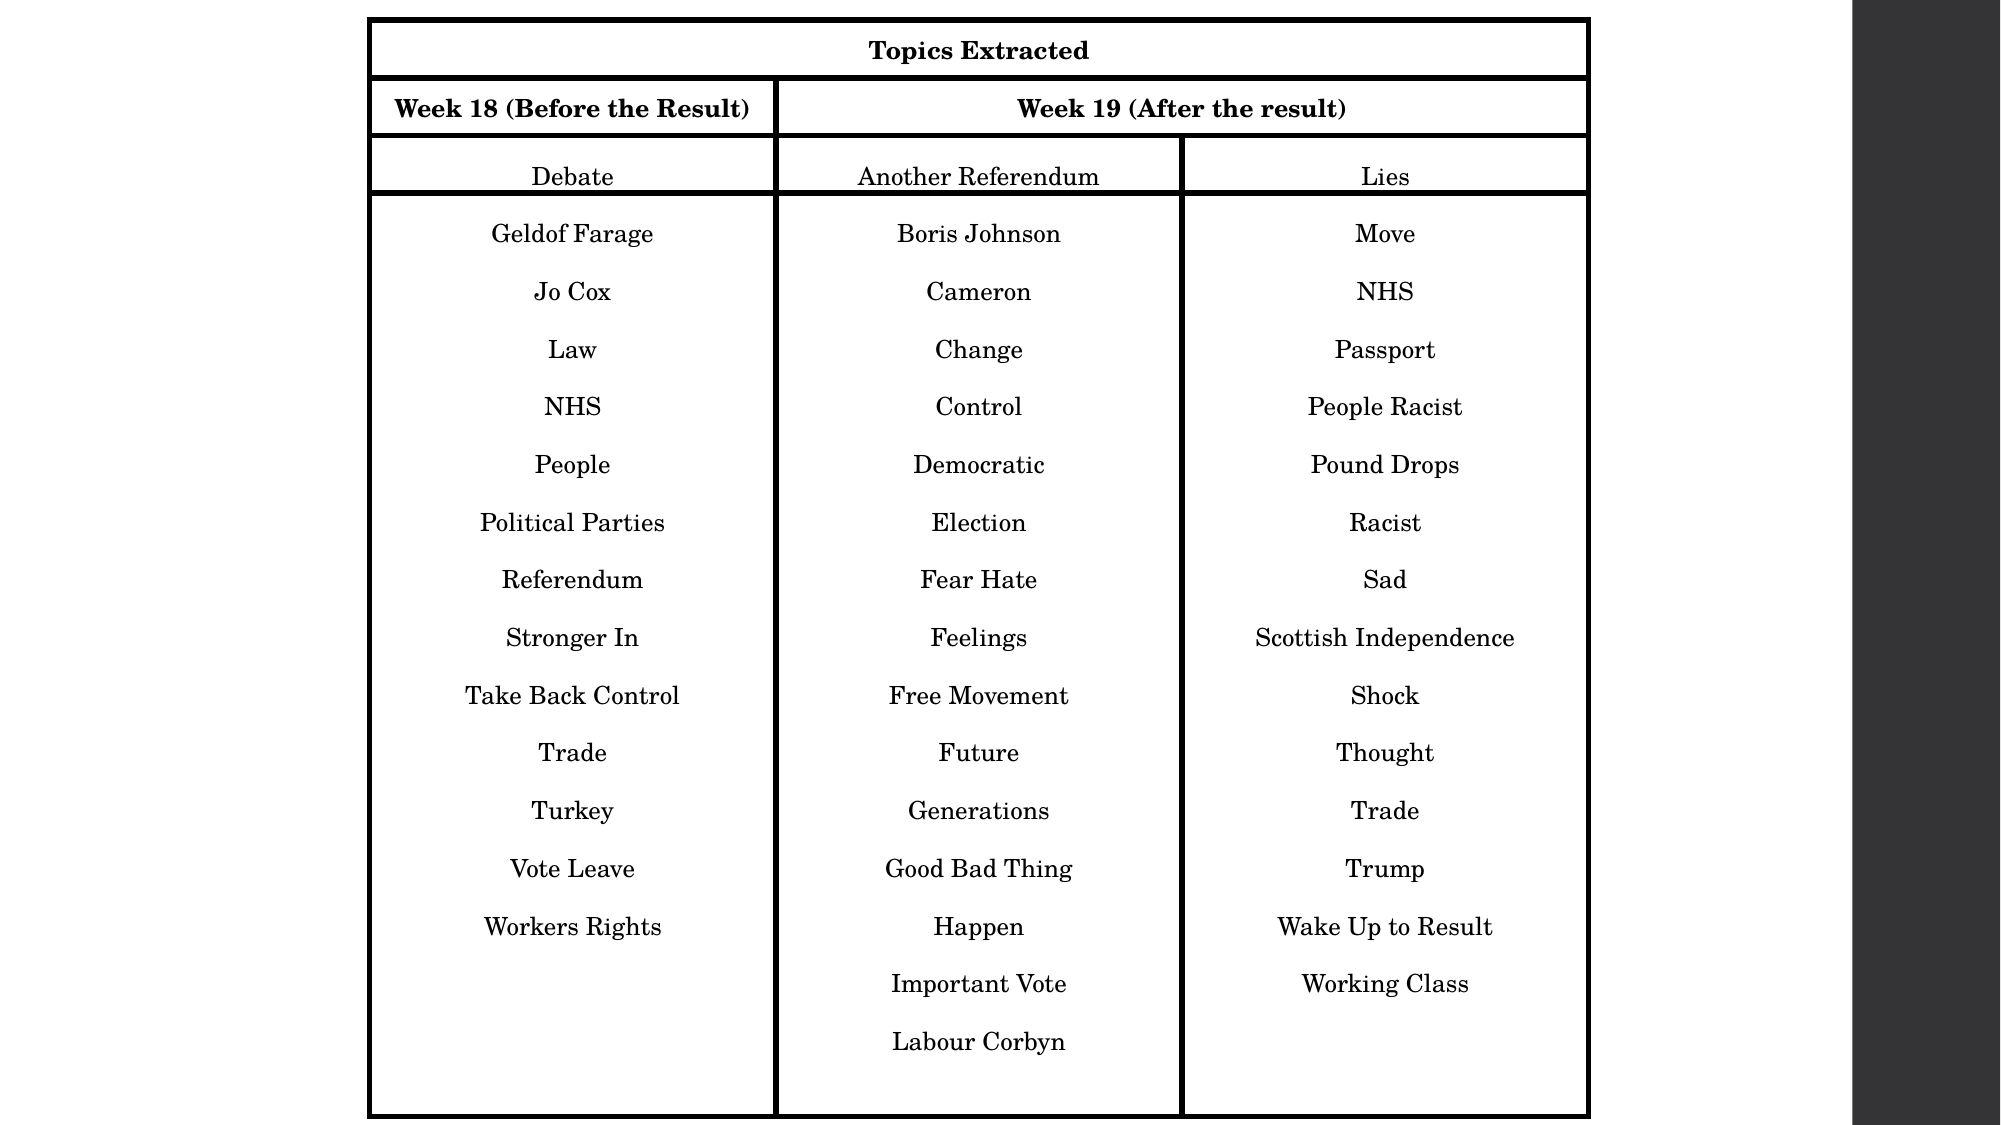

| Topics Extracted |  |  |
| --- | --- | --- |
| Week 18 (Before the Result) | Week 19 (After the result) |  |
| Debate | Another Referendum | Lies |
| Geldof Farage | Boris Johnson | Move |
| Jo Cox | Cameron | NHS |
| Law | Change | Passport |
| NHS | Control | People Racist |
| People | Democratic | Pound Drops |
| Political Parties | Election | Racist |
| Referendum | Fear Hate | Sad |
| Stronger In | Feelings | Scottish Independence |
| Take Back Control | Free Movement | Shock |
| Trade | Future | Thought |
| Turkey | Generations | Trade |
| Vote Leave | Good Bad Thing | Trump |
| Workers Rights | Happen | Wake Up to Result |
|  | Important Vote | Working Class |
|  | Labour Corbyn |  |
|  |  |  |